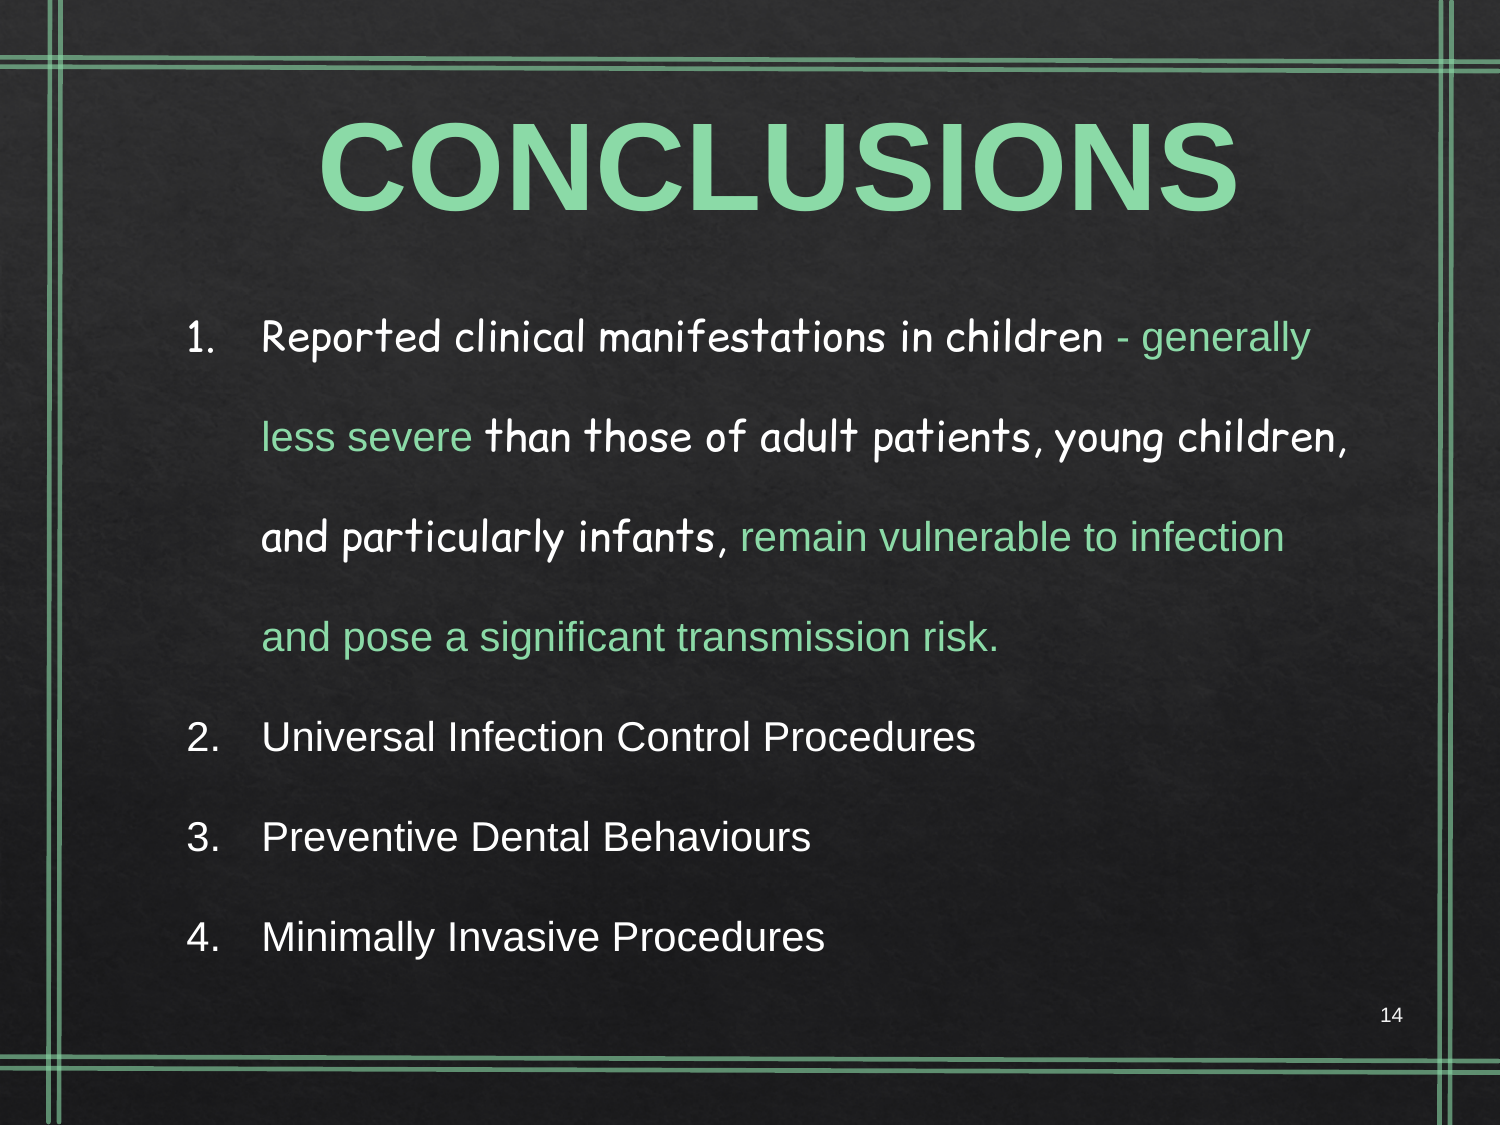

CONCLUSIONS
Reported clinical manifestations in children - generally less severe than those of adult patients, young children, and particularly infants, remain vulnerable to infection and pose a significant transmission risk.
Universal Infection Control Procedures
Preventive Dental Behaviours
Minimally Invasive Procedures
14